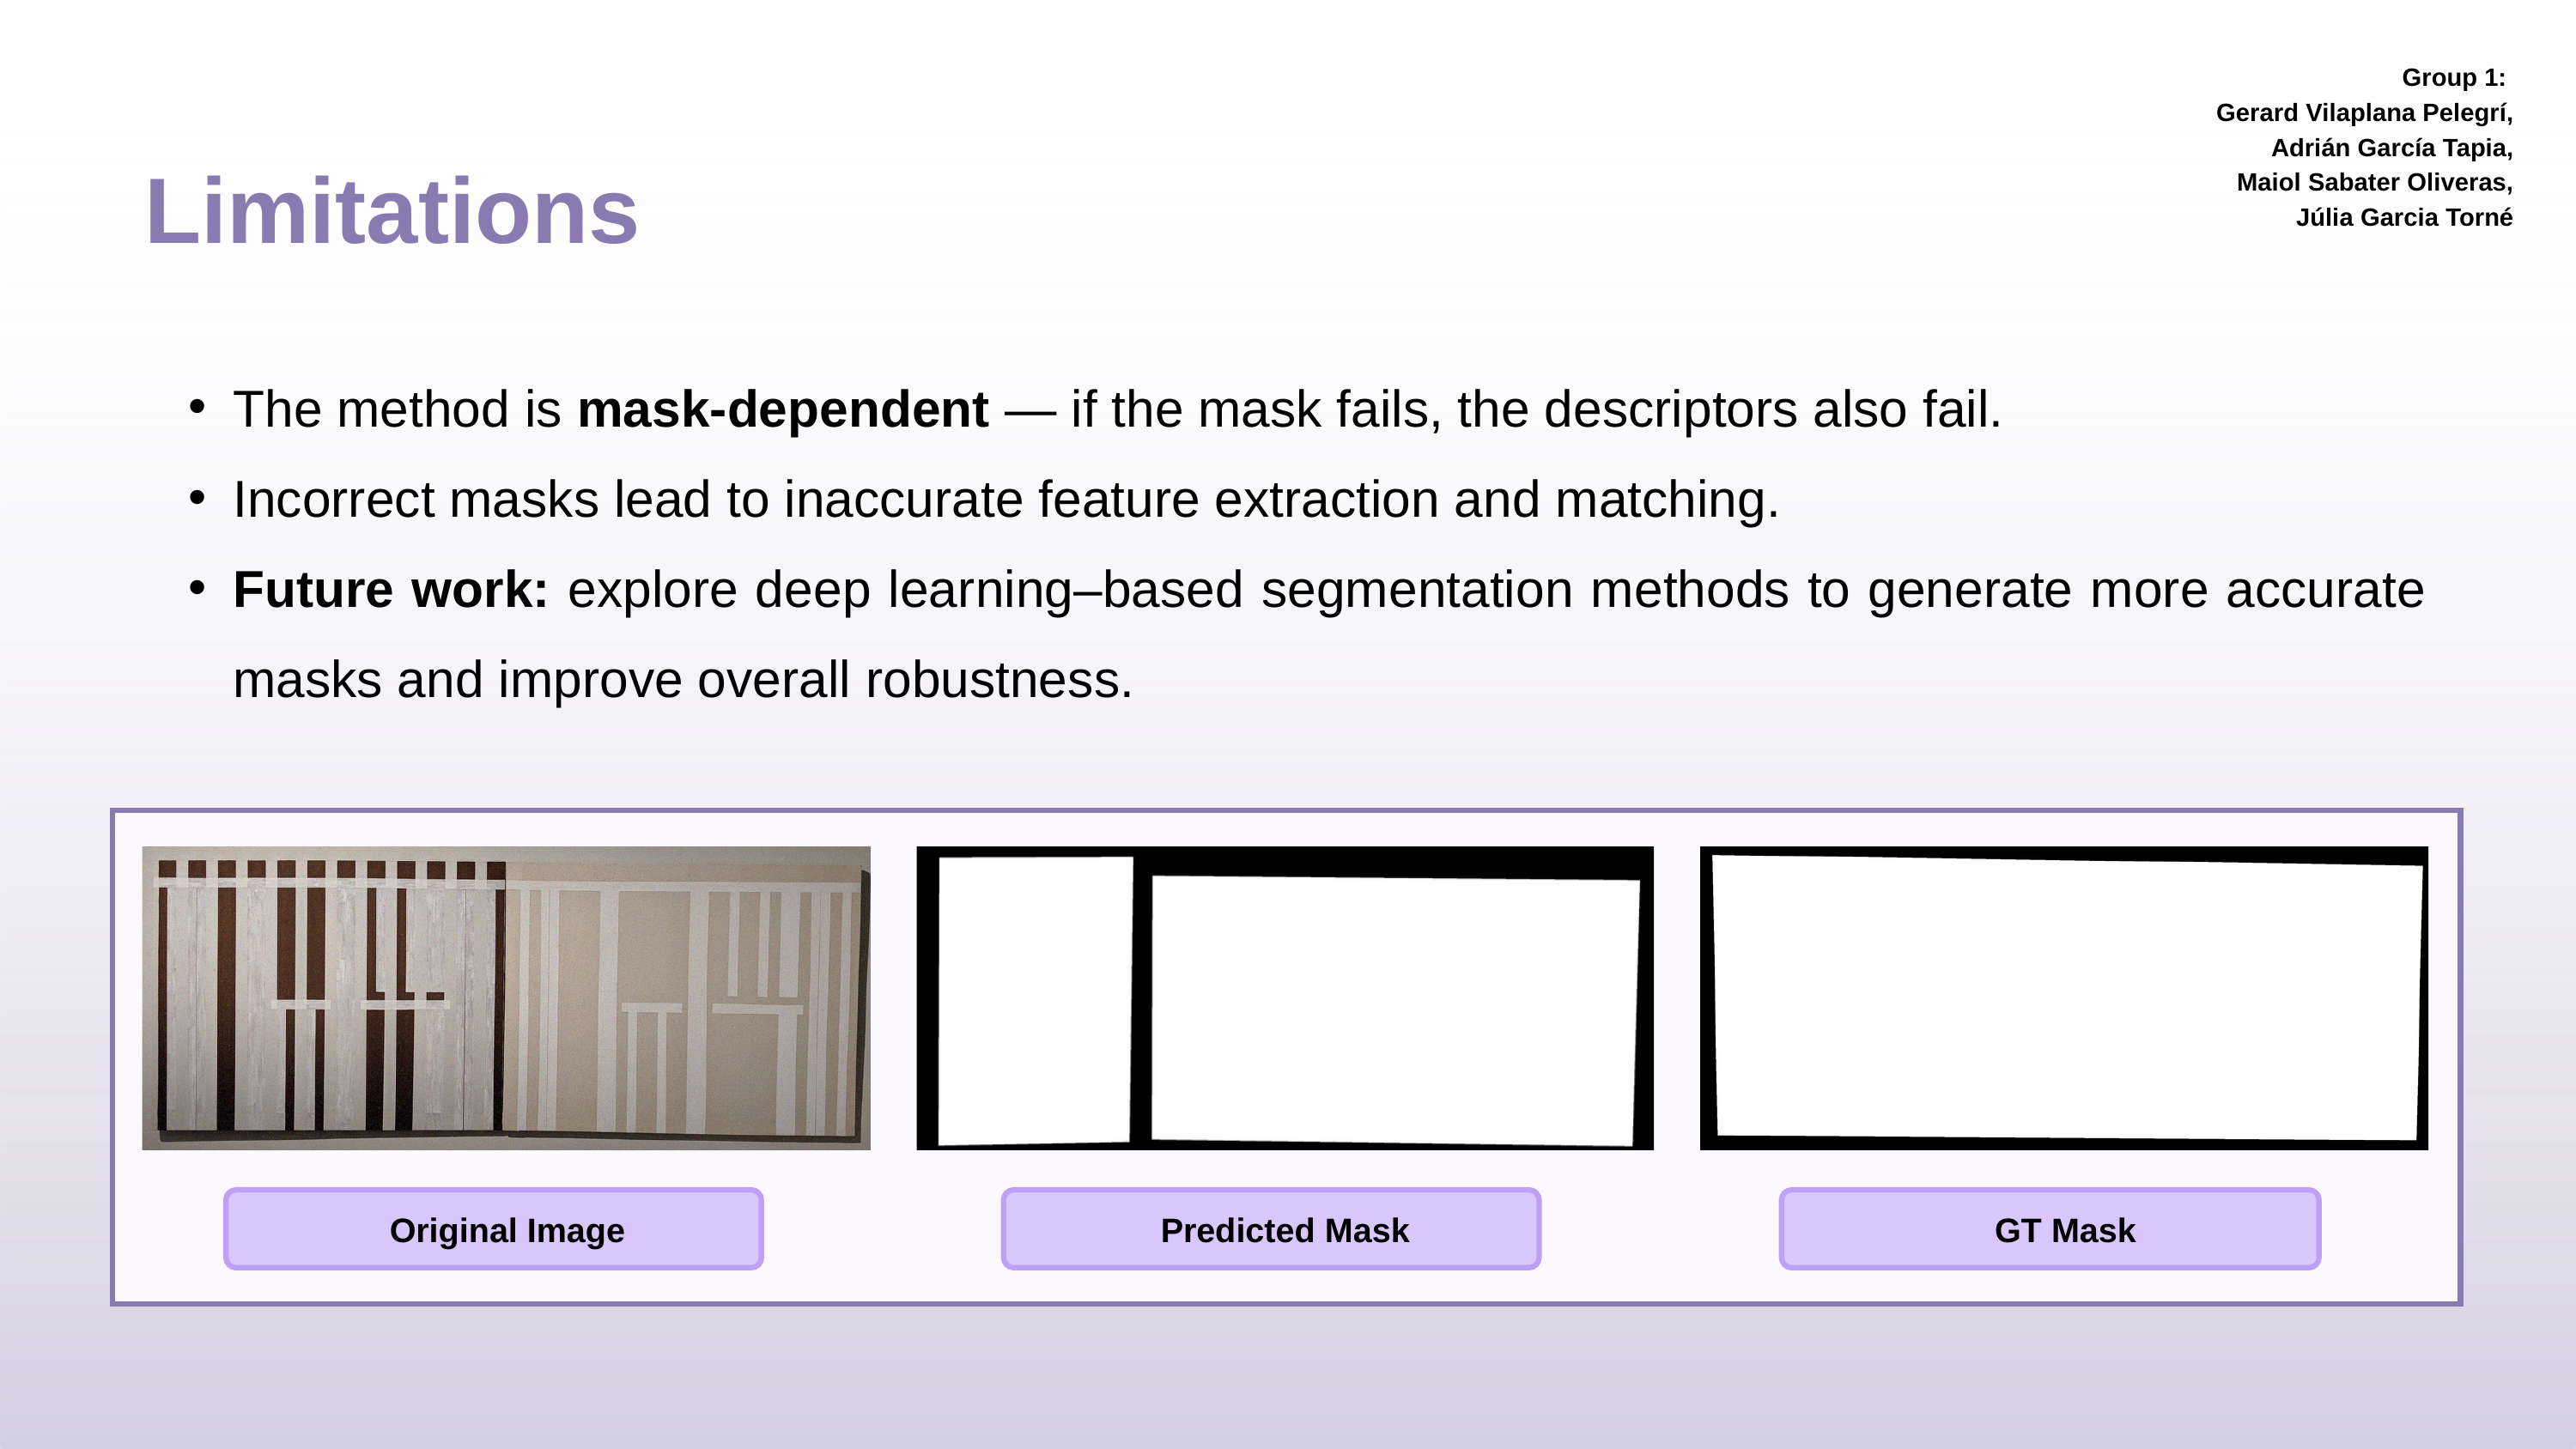

Group 1:
Gerard Vilaplana Pelegrí,
Adrián García Tapia,
Maiol Sabater Oliveras,
Júlia Garcia Torné
Limitations
The method is mask-dependent — if the mask fails, the descriptors also fail.
Incorrect masks lead to inaccurate feature extraction and matching.
Future work: explore deep learning–based segmentation methods to generate more accurate masks and improve overall robustness.

Original Image
Predicted Mask
GT Mask